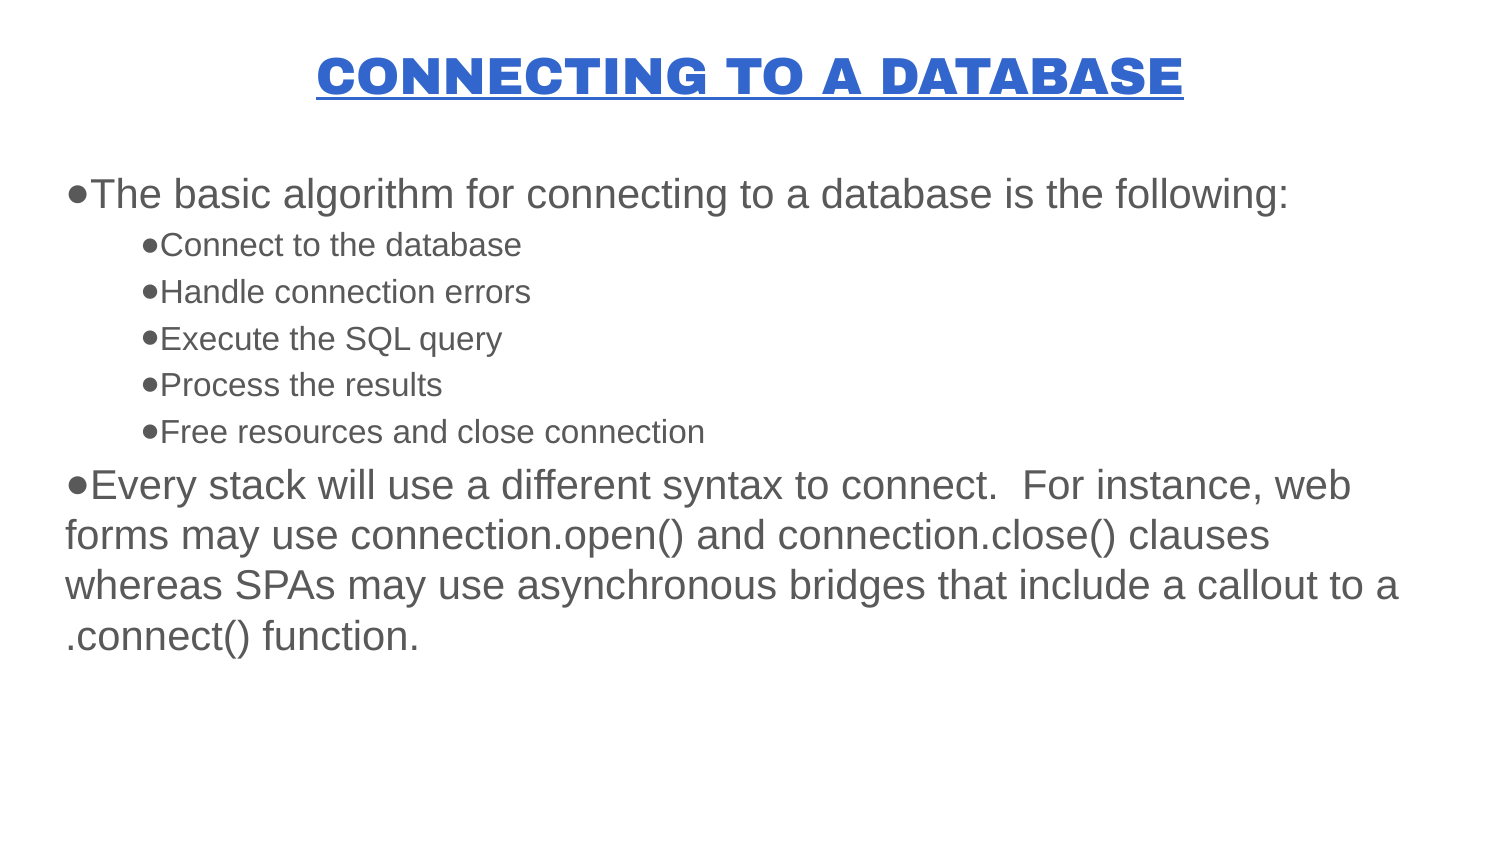

# CONNECTING TO A DATABASE
The basic algorithm for connecting to a database is the following:
Connect to the database
Handle connection errors
Execute the SQL query
Process the results
Free resources and close connection
Every stack will use a different syntax to connect.  For instance, web forms may use connection.open() and connection.close() clauses whereas SPAs may use asynchronous bridges that include a callout to a .connect() function.